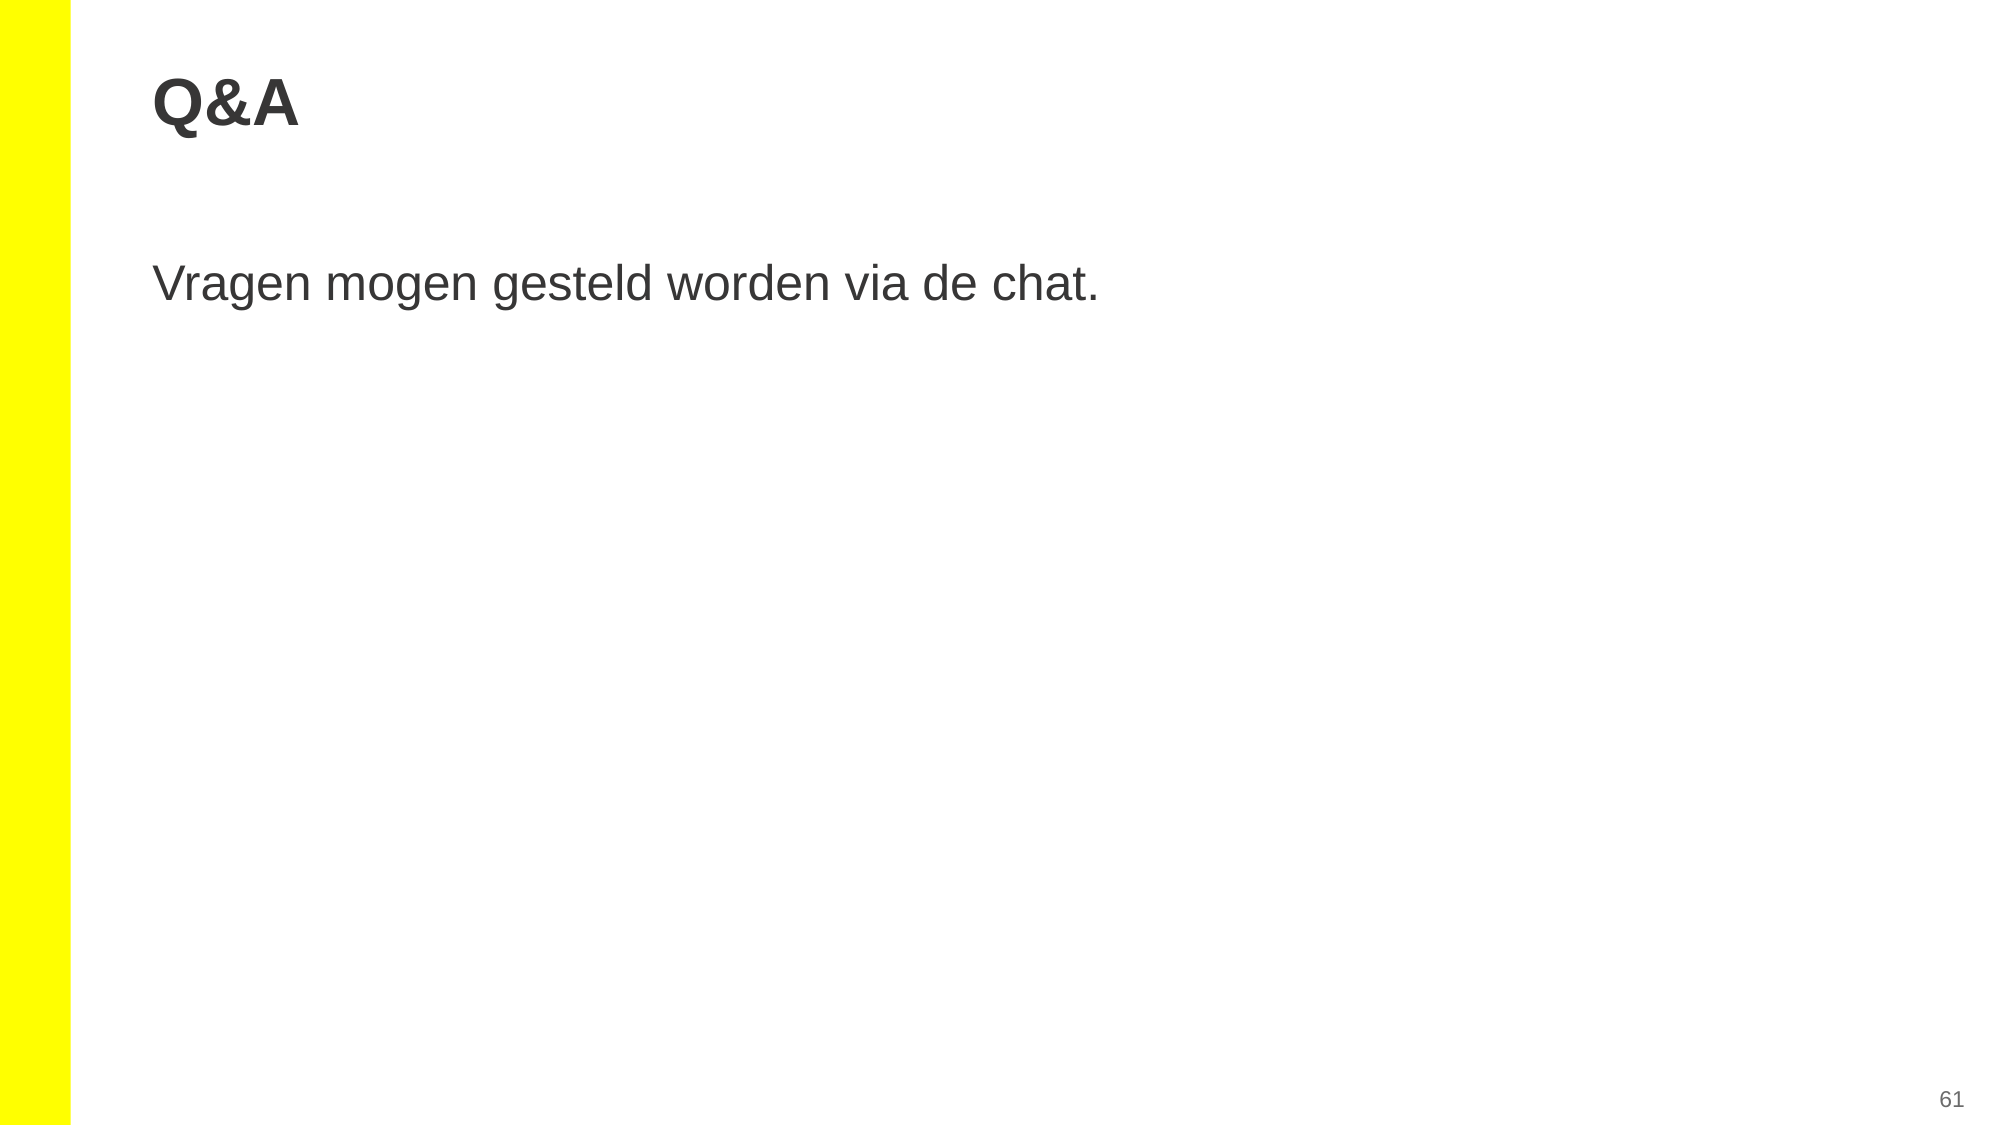

# Q&A
Vragen mogen gesteld worden via de chat.
61